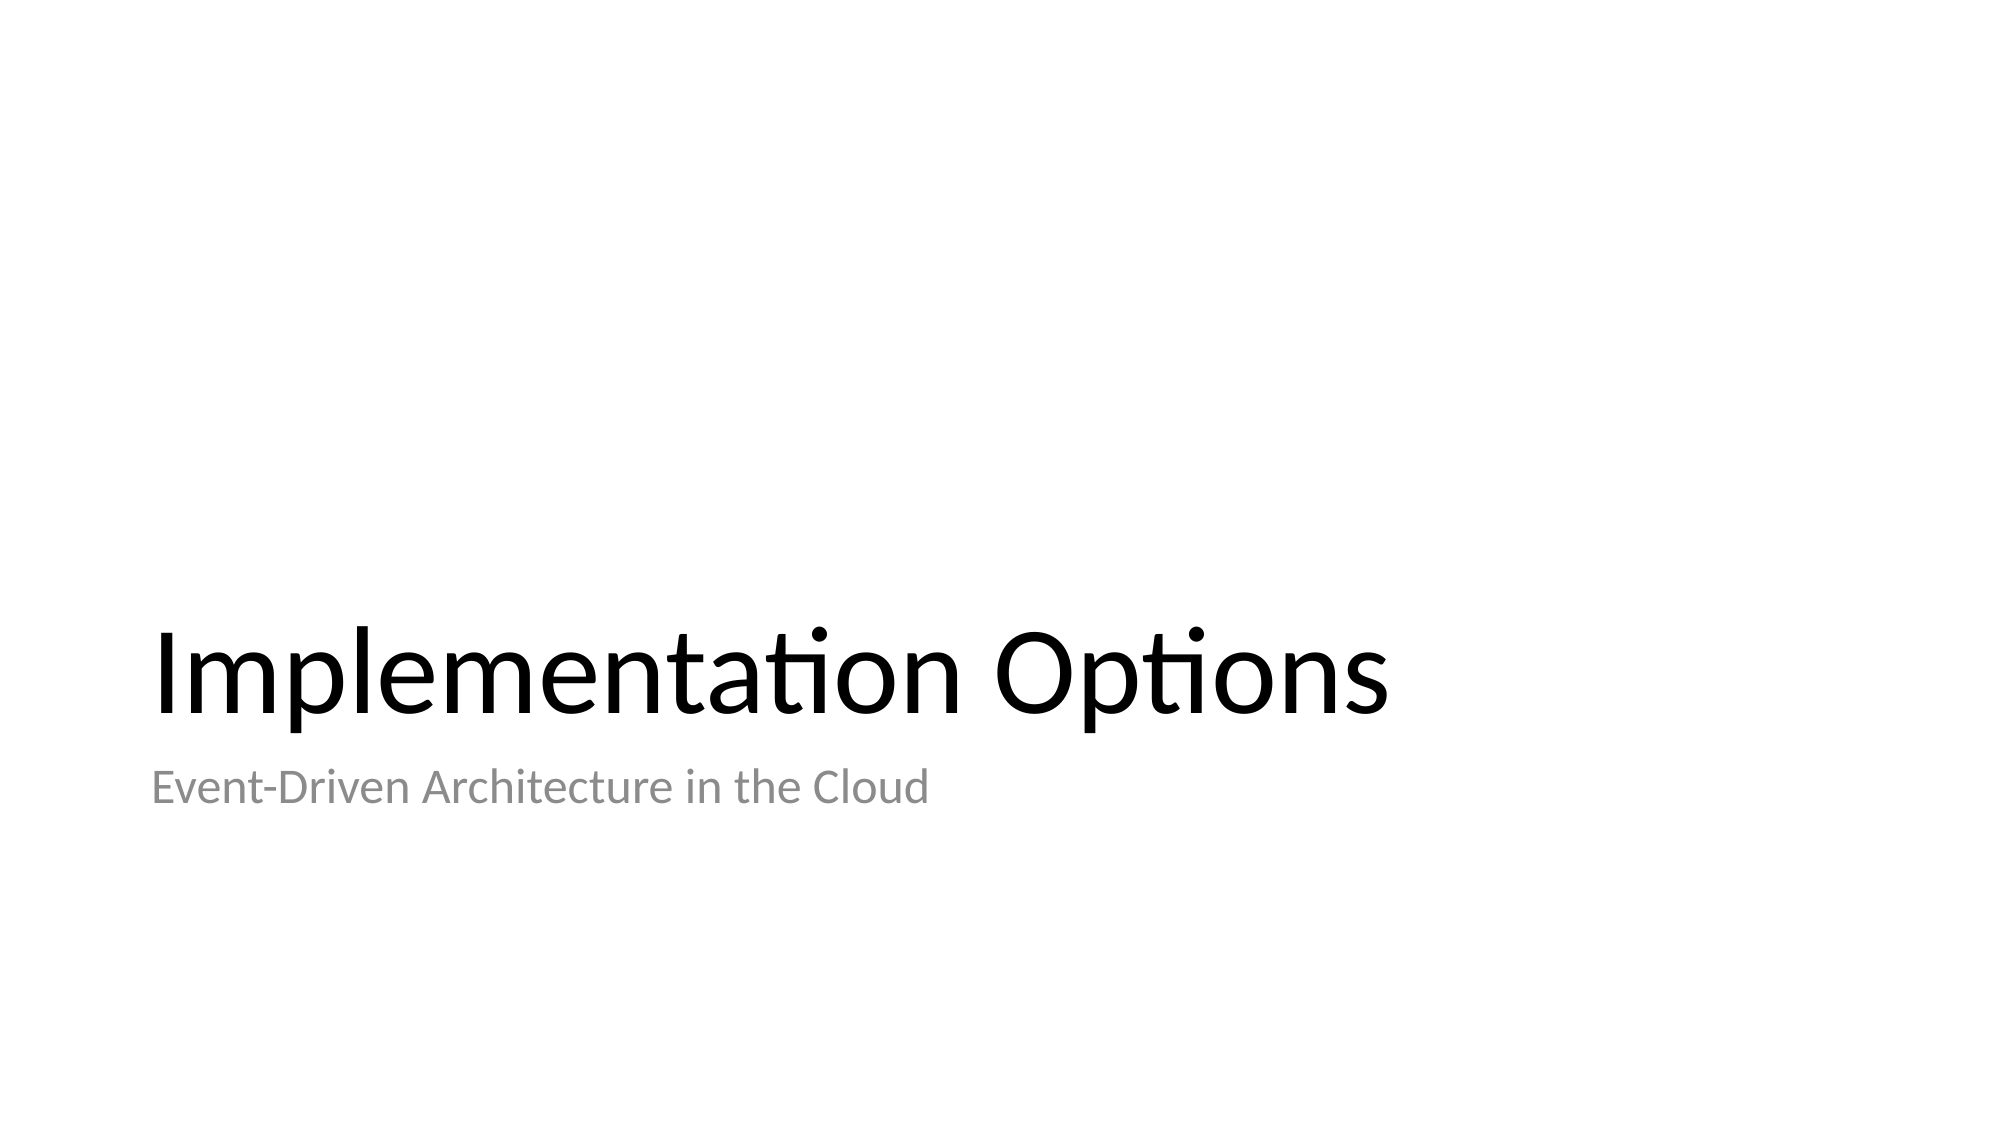

# Implementation Options
Event-Driven Architecture in the Cloud